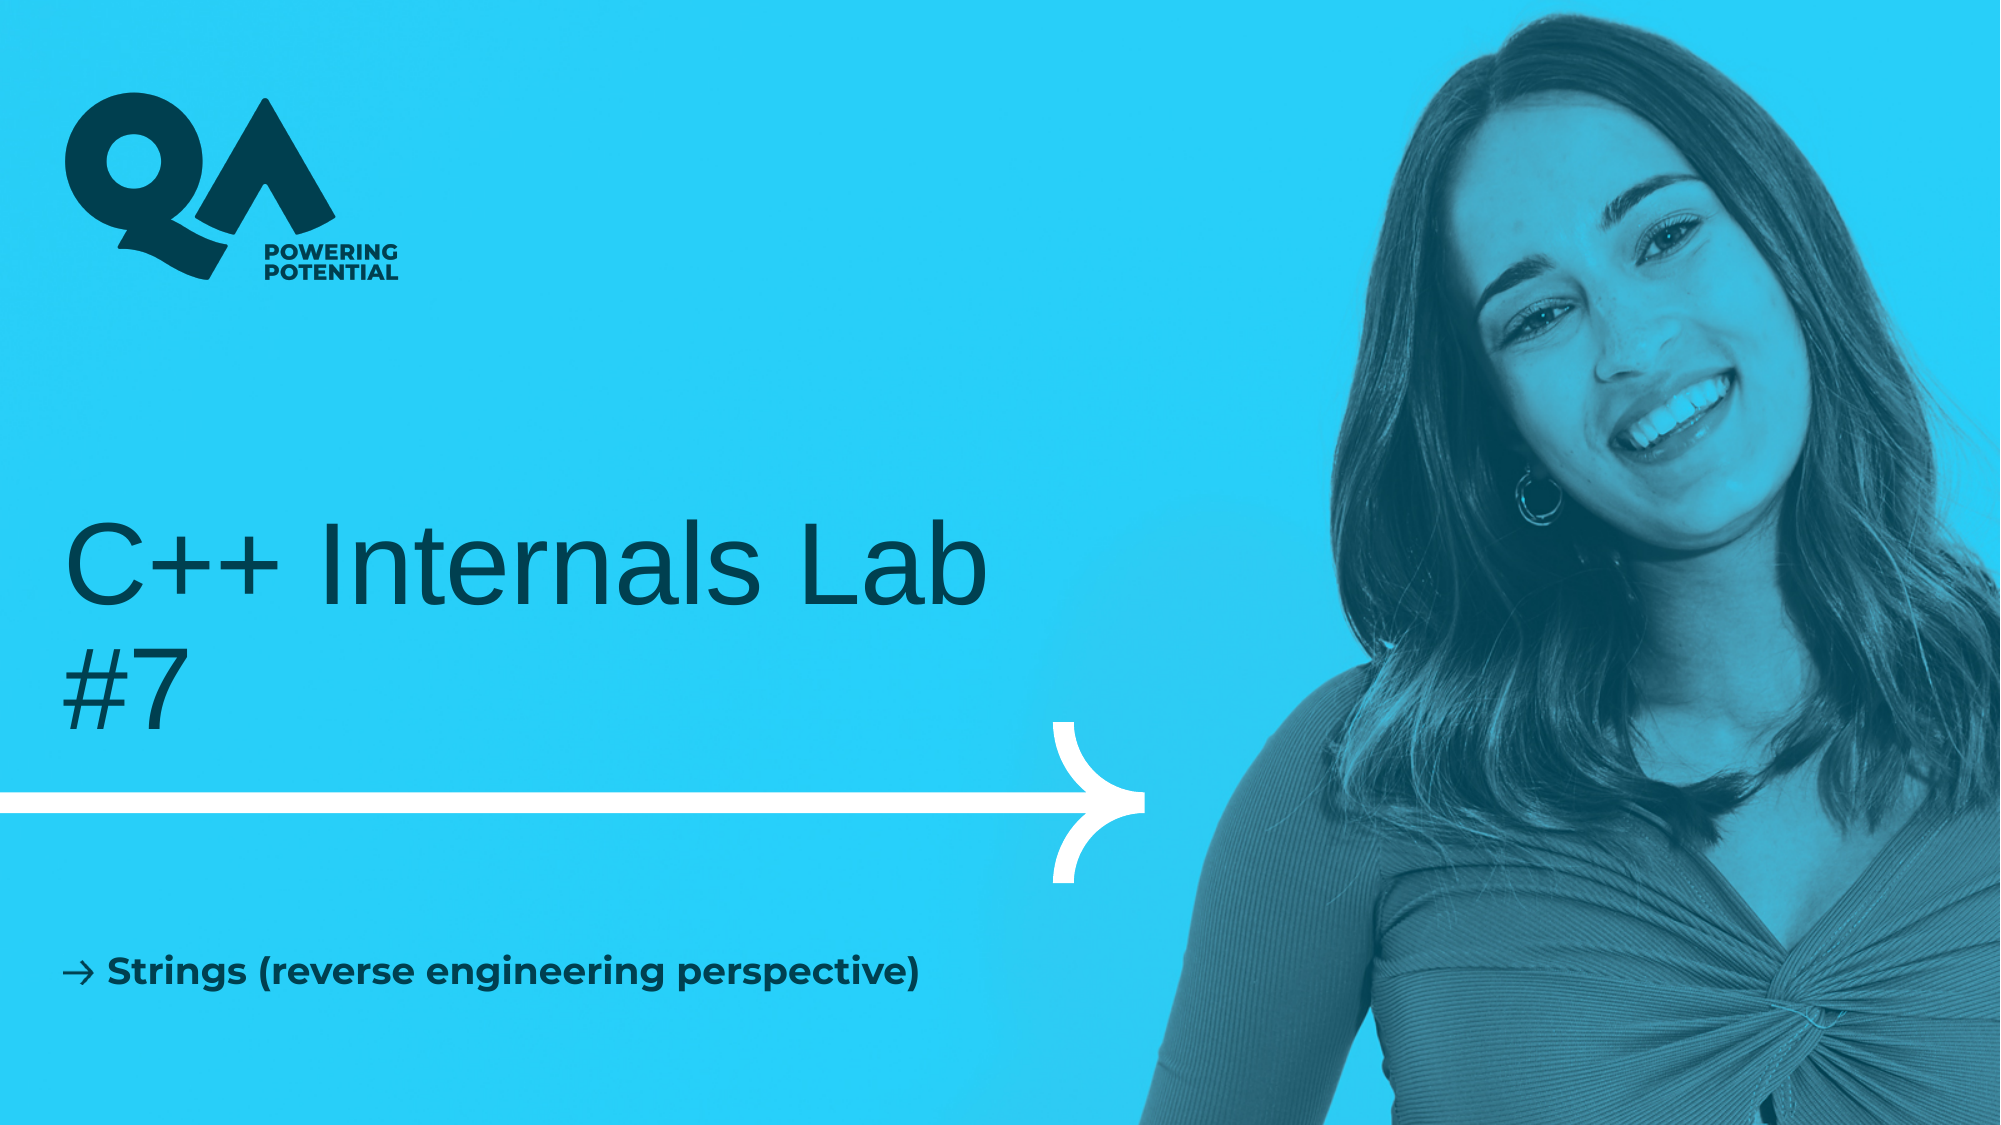

# C++ Internals Lab #7
Strings (reverse engineering perspective)